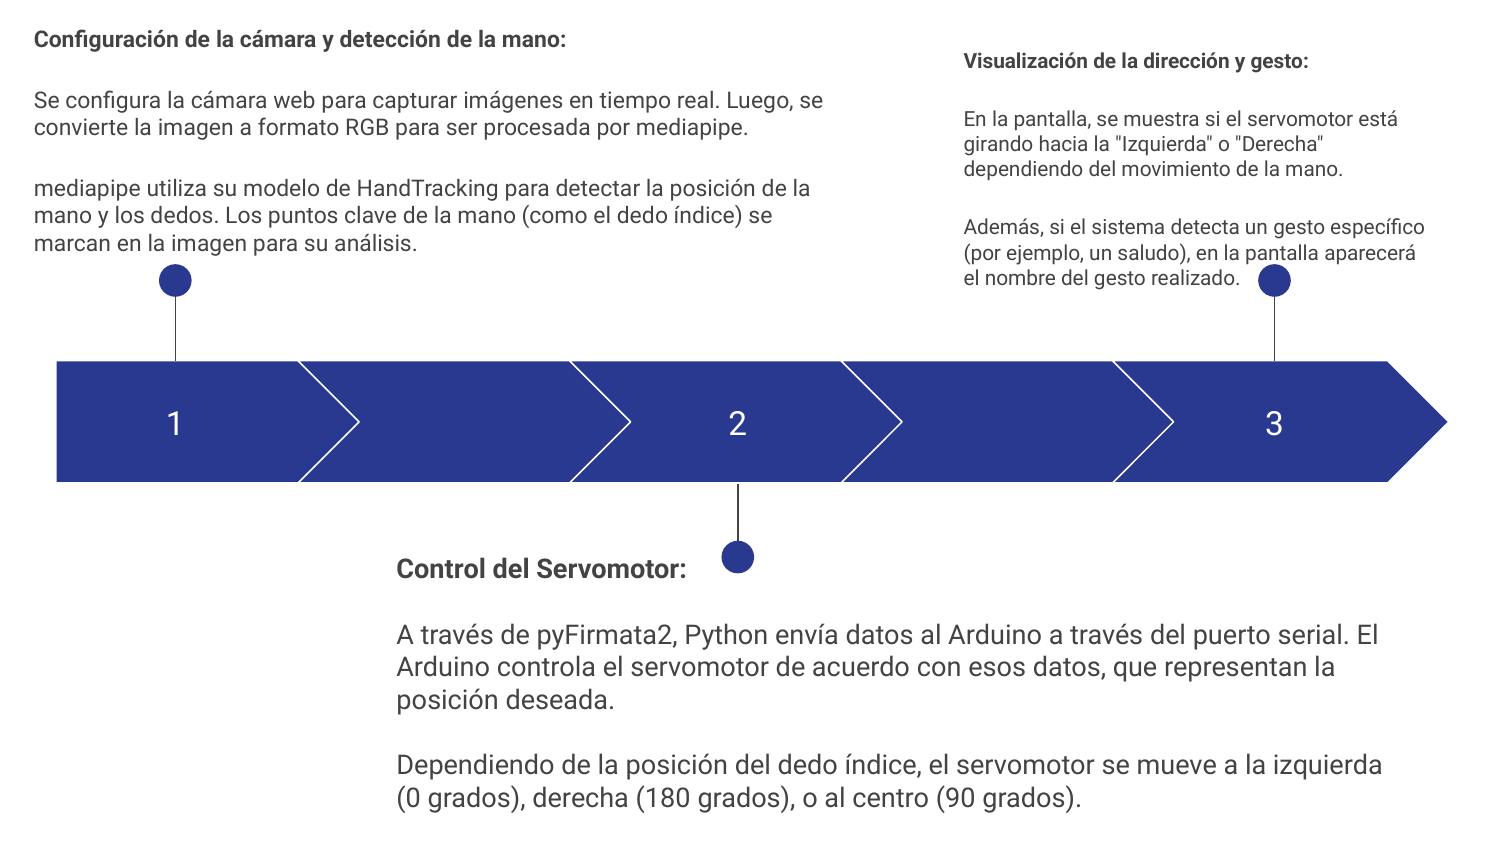

Configuración de la cámara y detección de la mano:
Se configura la cámara web para capturar imágenes en tiempo real. Luego, se convierte la imagen a formato RGB para ser procesada por mediapipe.
mediapipe utiliza su modelo de HandTracking para detectar la posición de la mano y los dedos. Los puntos clave de la mano (como el dedo índice) se marcan en la imagen para su análisis.
Visualización de la dirección y gesto:
En la pantalla, se muestra si el servomotor está girando hacia la "Izquierda" o "Derecha" dependiendo del movimiento de la mano.
Además, si el sistema detecta un gesto específico (por ejemplo, un saludo), en la pantalla aparecerá el nombre del gesto realizado.

1
2
3

Control del Servomotor:
A través de pyFirmata2, Python envía datos al Arduino a través del puerto serial. El Arduino controla el servomotor de acuerdo con esos datos, que representan la posición deseada.
Dependiendo de la posición del dedo índice, el servomotor se mueve a la izquierda (0 grados), derecha (180 grados), o al centro (90 grados).